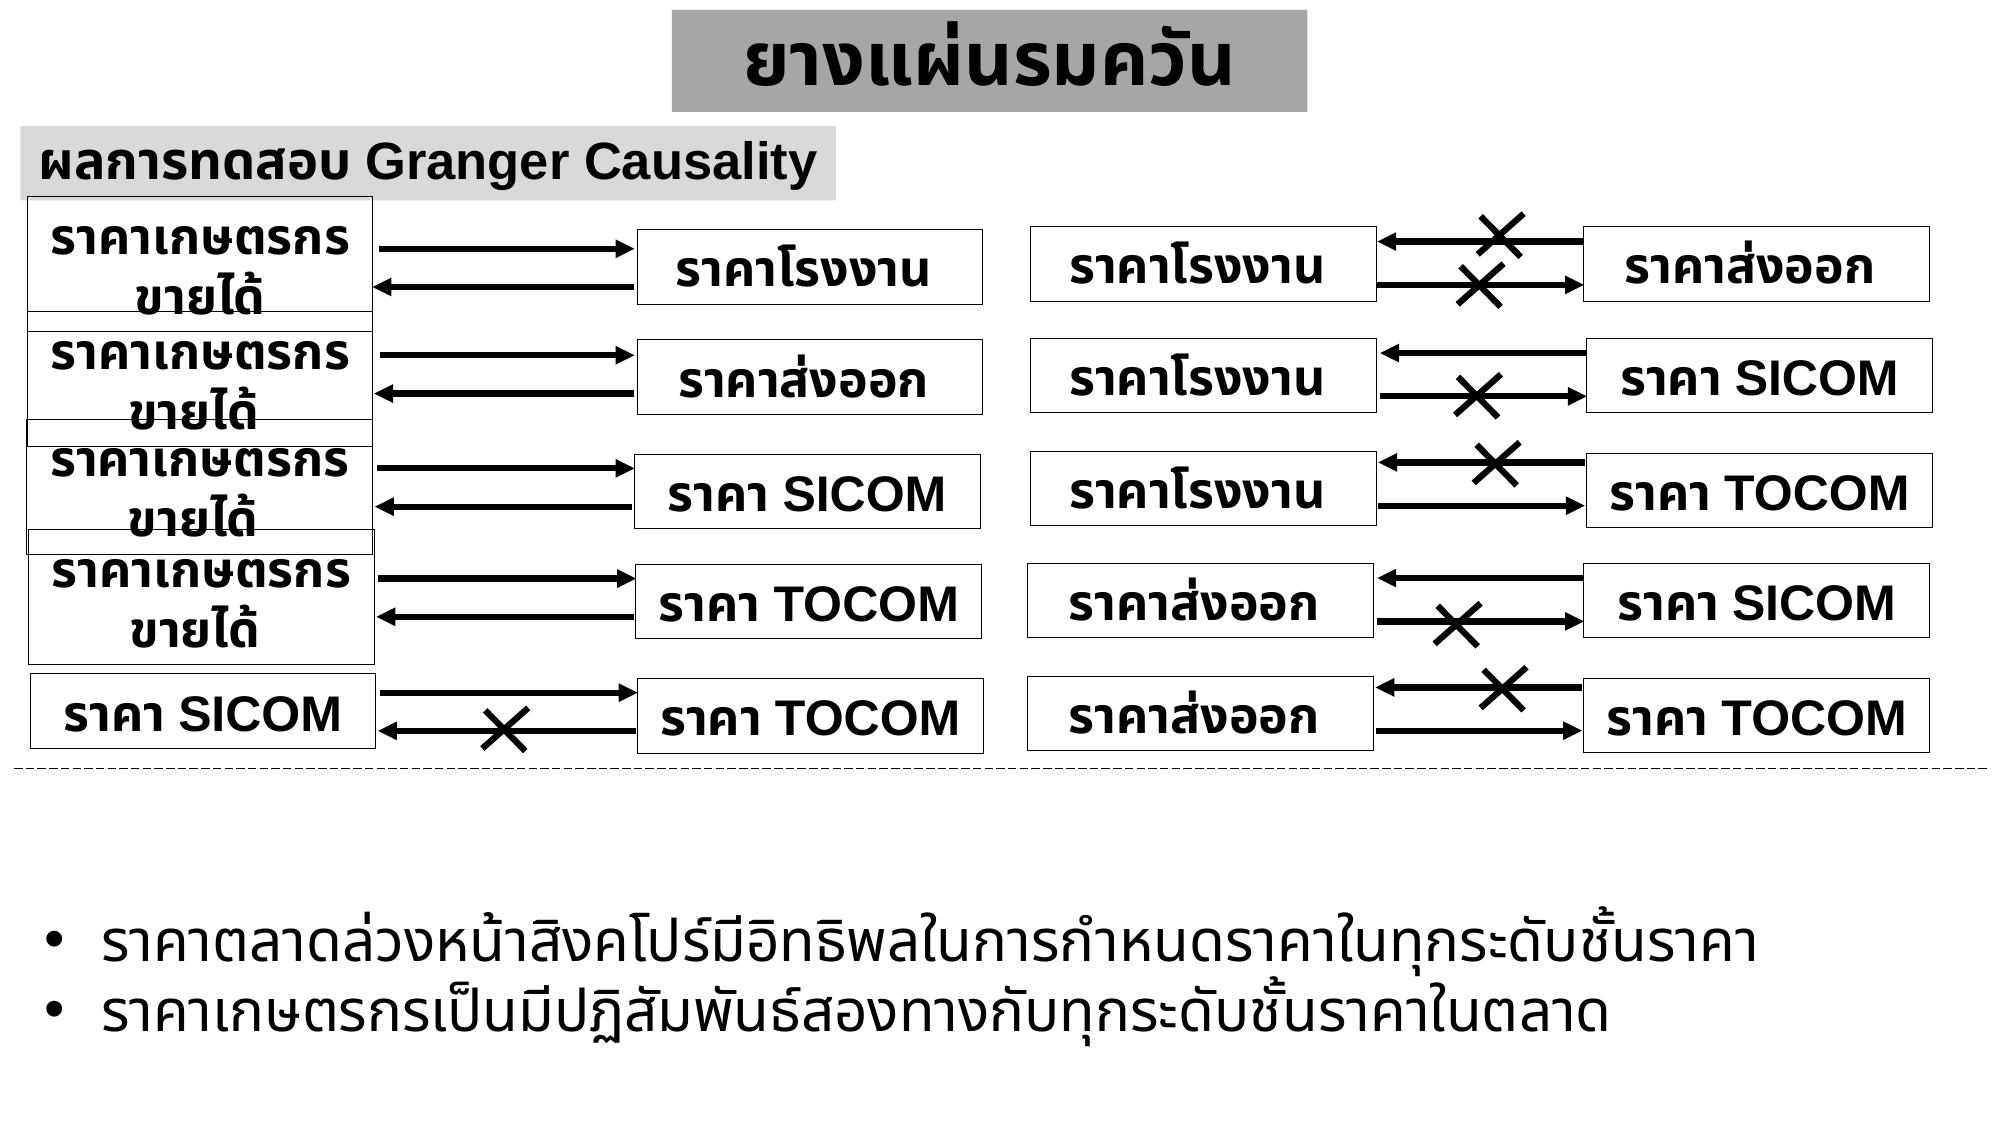

ยางแผ่นรมควัน
ผลการทดสอบ Granger Causality
ราคาส่งออก
ราคาโรงงาน
ราคาเกษตรกรขายได้
ราคาโรงงาน
ราคาโรงงาน
ราคา SICOM
ราคาส่งออก
ราคาเกษตรกรขายได้
ราคาเกษตรกรขายได้
ราคาโรงงาน
ราคา TOCOM
ราคา SICOM
ราคาเกษตรกรขายได้
ราคาส่งออก
ราคา SICOM
ราคา TOCOM
ราคา SICOM
ราคาส่งออก
ราคา TOCOM
ราคา TOCOM
ราคาตลาดล่วงหน้าสิงคโปร์มีอิทธิพลในการกำหนดราคาในทุกระดับชั้นราคา
ราคาเกษตรกรเป็นมีปฏิสัมพันธ์สองทางกับทุกระดับชั้นราคาในตลาด